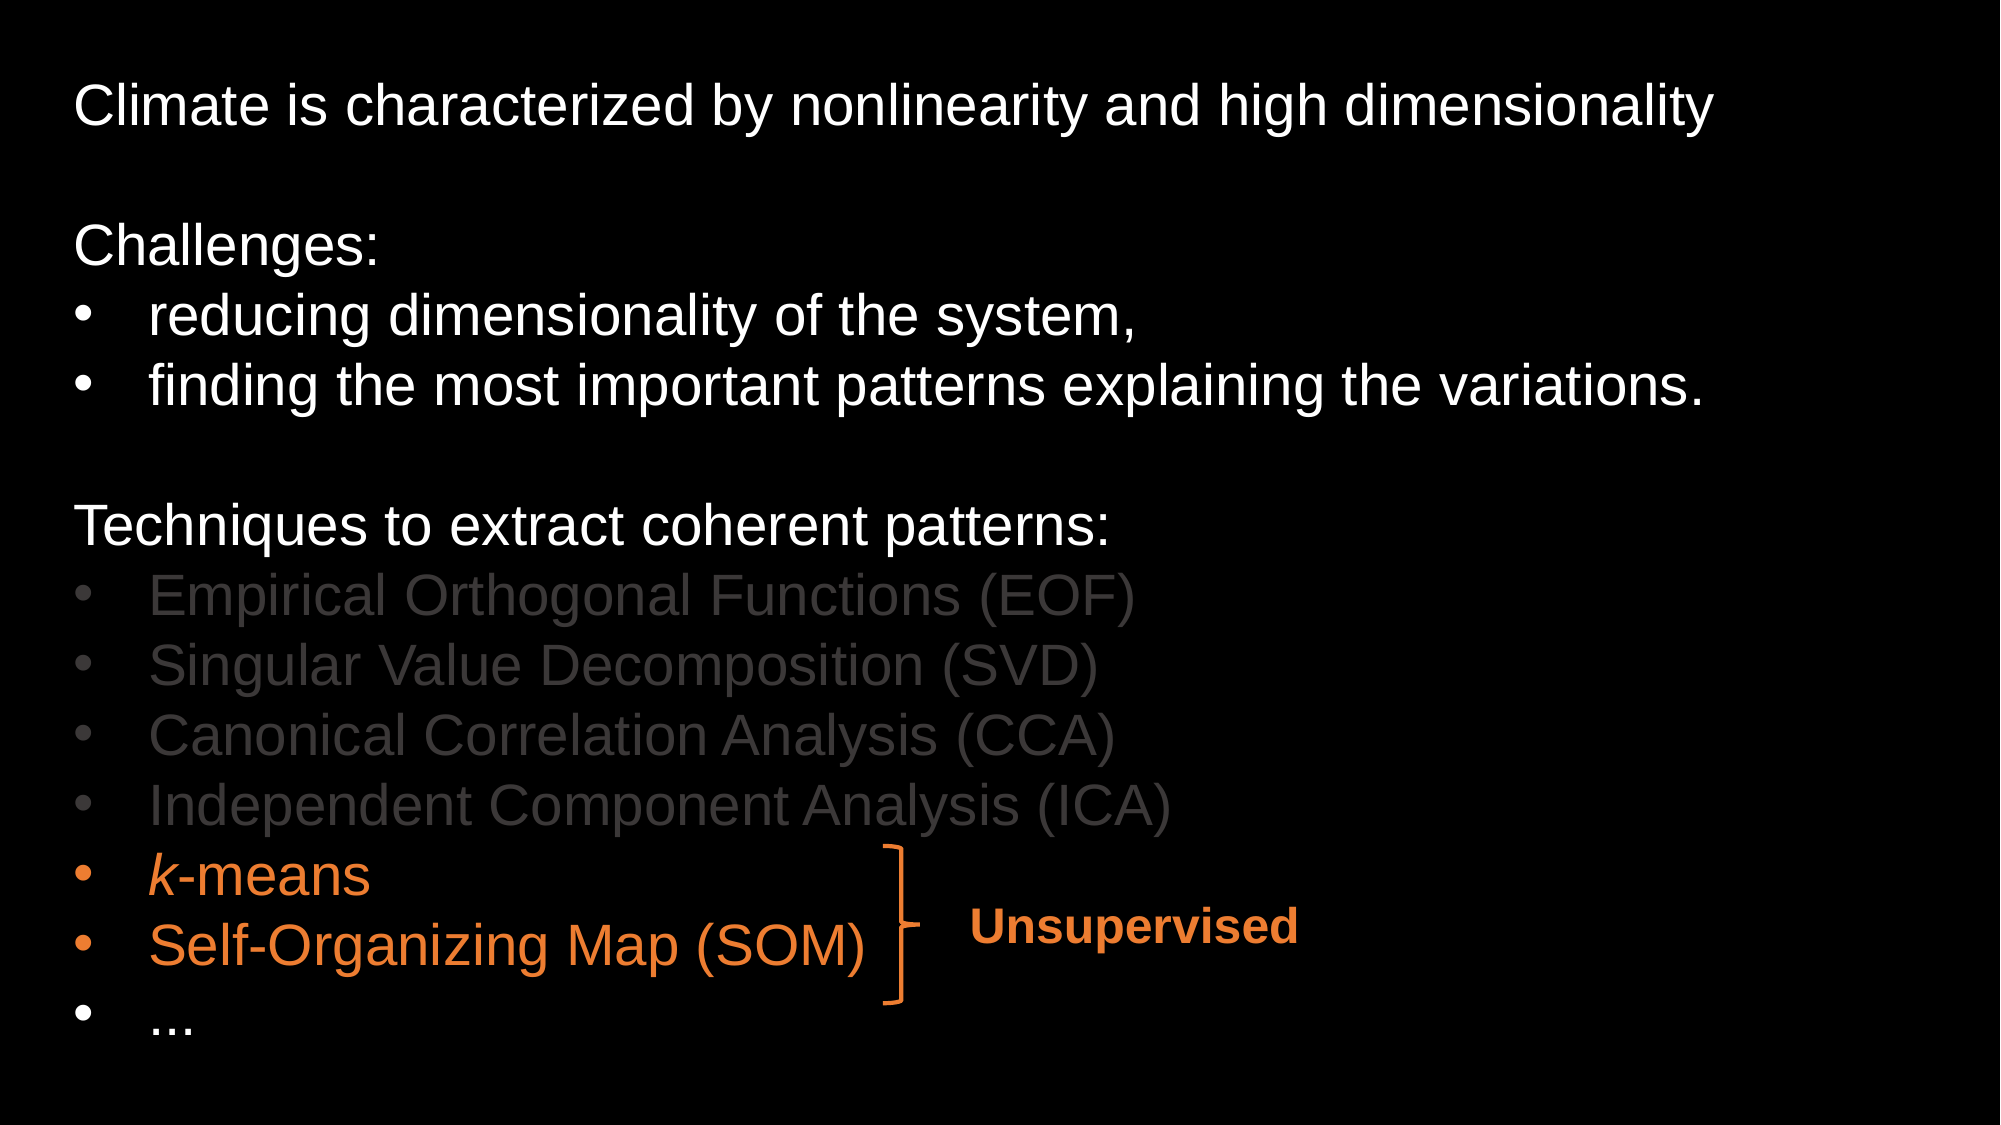

Climate is characterized by nonlinearity and high dimensionality

Challenges:
reducing dimensionality of the system,
finding the most important patterns explaining the variations.

Techniques to extract coherent patterns:
Empirical Orthogonal Functions (EOF)
Singular Value Decomposition (SVD)
Canonical Correlation Analysis (CCA)
Independent Component Analysis (ICA)
k-means
Self-Organizing Map (SOM)
...

Unsupervised